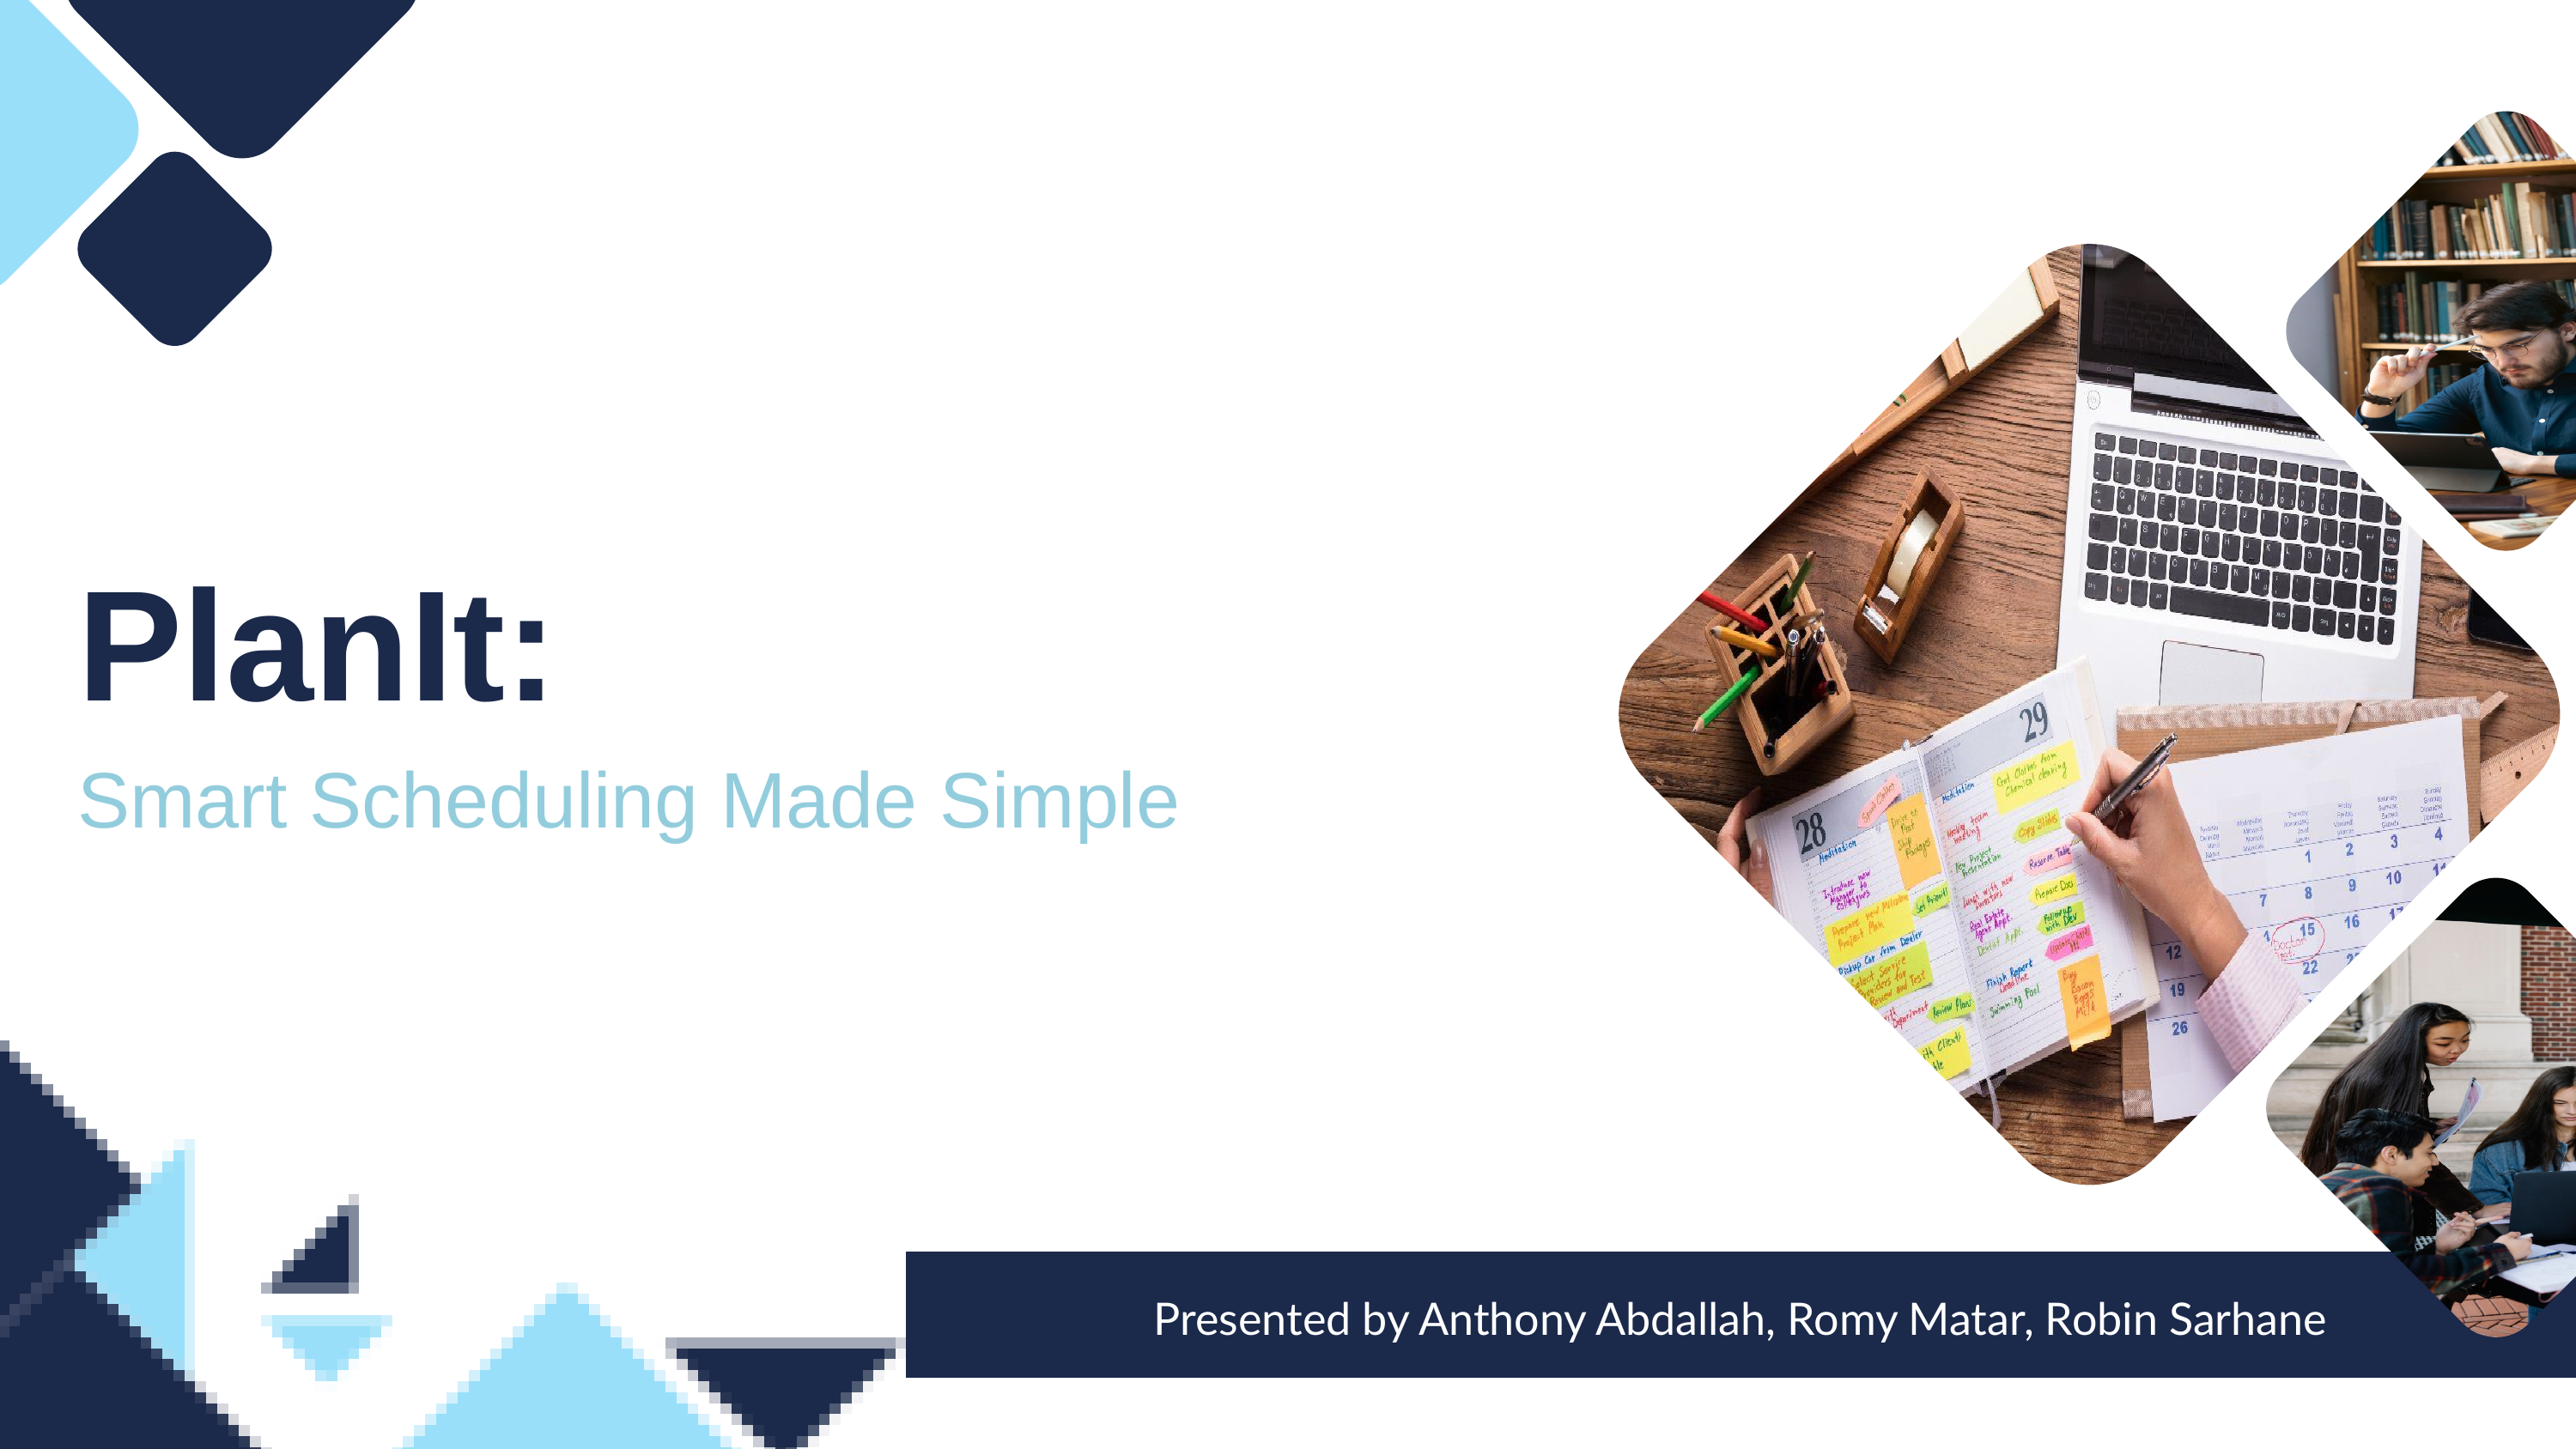

PlanIt:
Smart Scheduling Made Simple

Presented by Anthony Abdallah, Romy Matar, Robin Sarhane